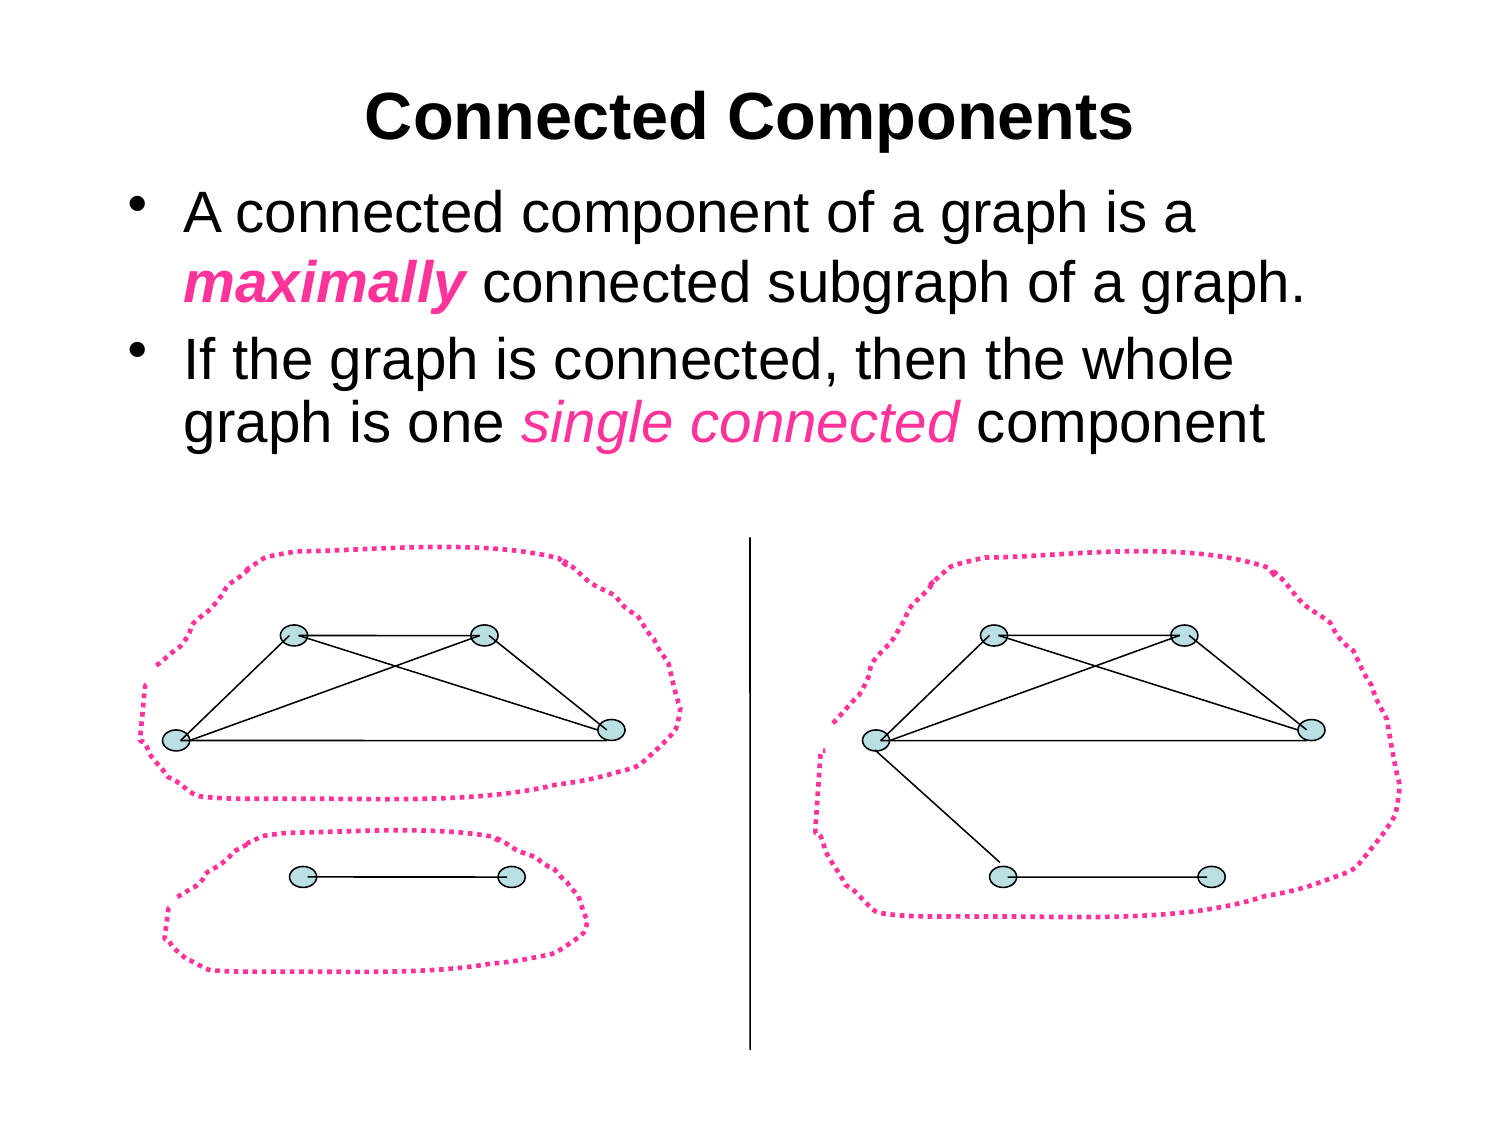

# Connected Components
A connected component of a graph is a maximally connected subgraph of a graph.
If the graph is connected, then the whole graph is one single connected component